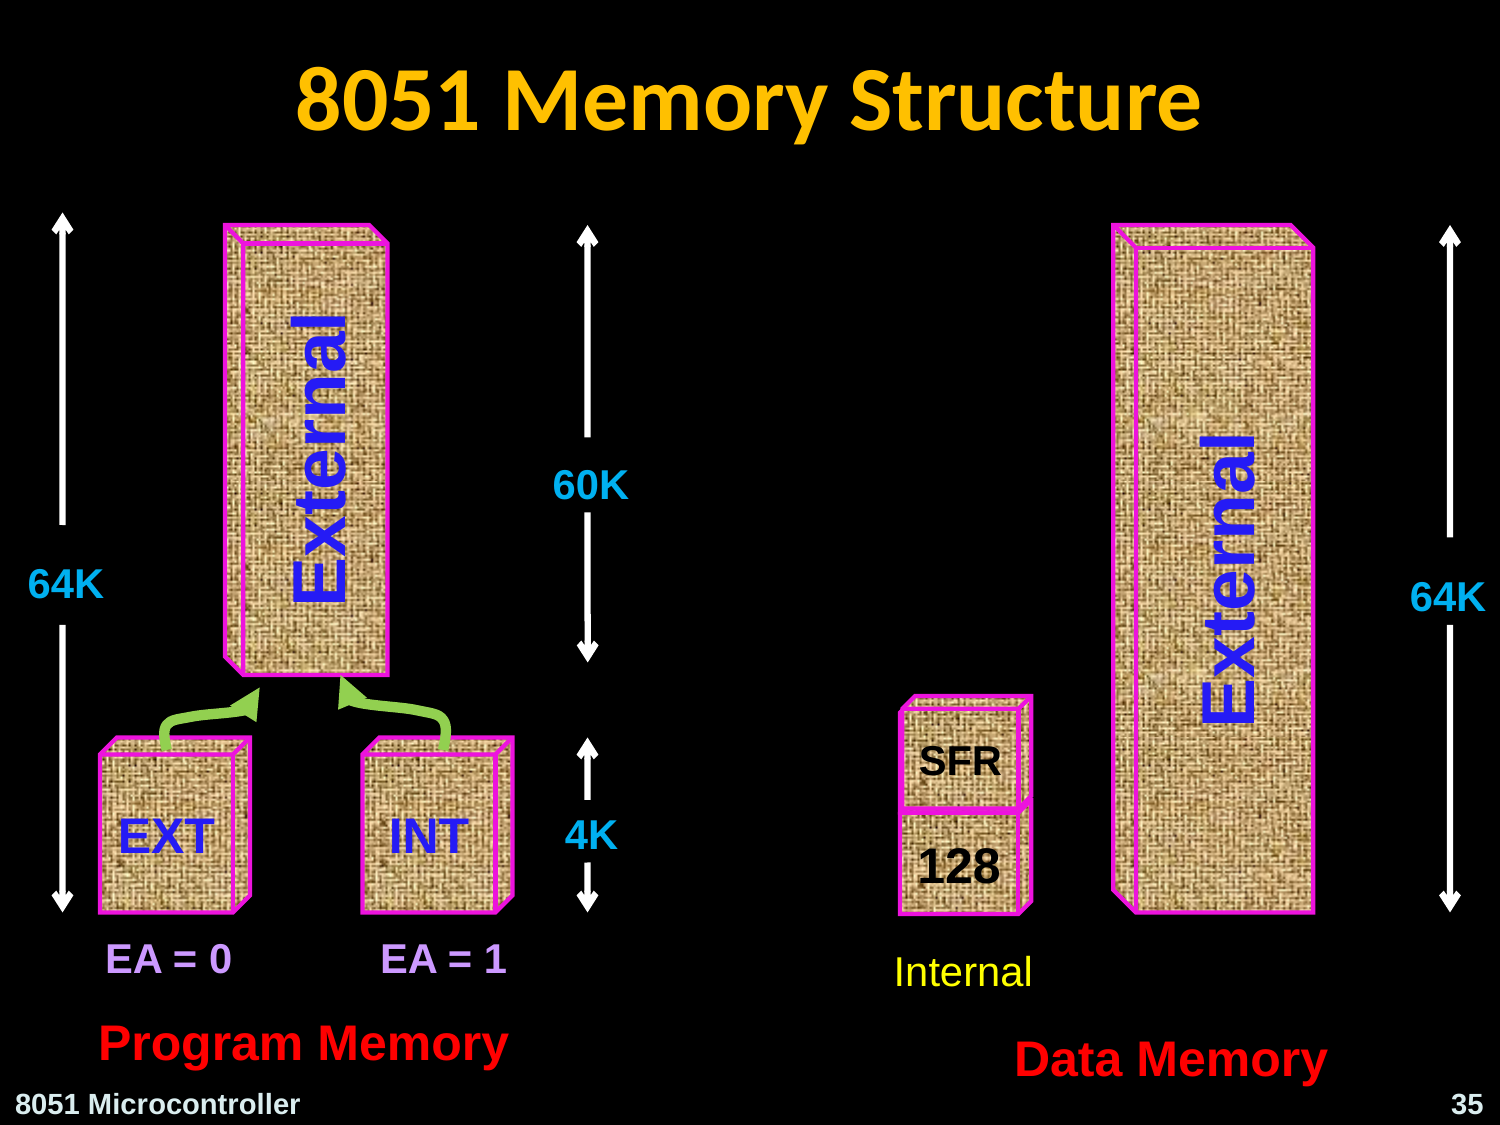

# 8051 Memory Structure

64K

60K

64K

External
External

SFR

EXT
INT

4K

128
EA = 0
EA = 1
Internal
Program Memory
Data Memory
8051 Microcontroller
35